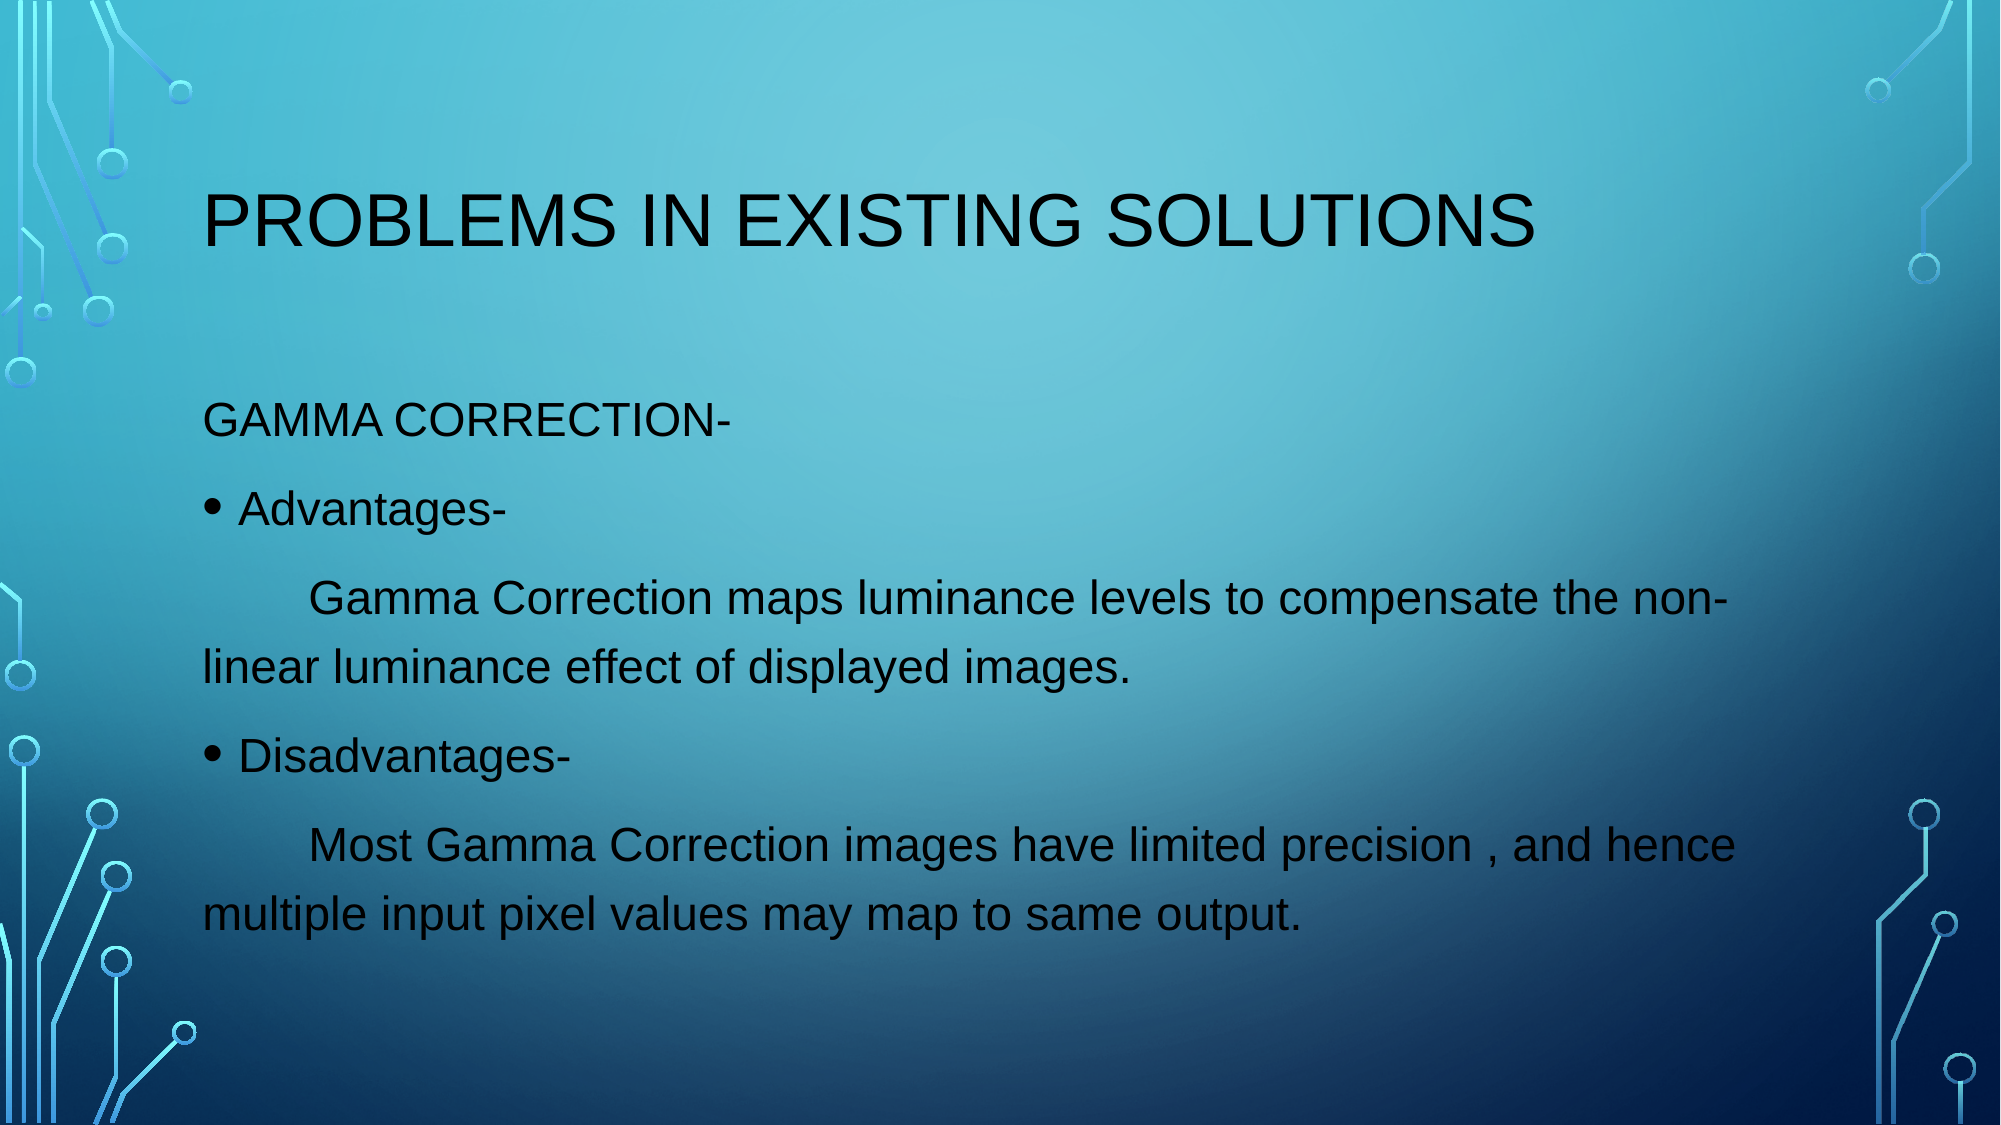

# PROBLEMS IN EXISTING SOLUTIONS
GAMMA CORRECTION-
Advantages-
        Gamma Correction maps luminance levels to compensate the non-linear luminance effect of displayed images.
Disadvantages-
        Most Gamma Correction images have limited precision , and hence multiple input pixel values may map to same output.